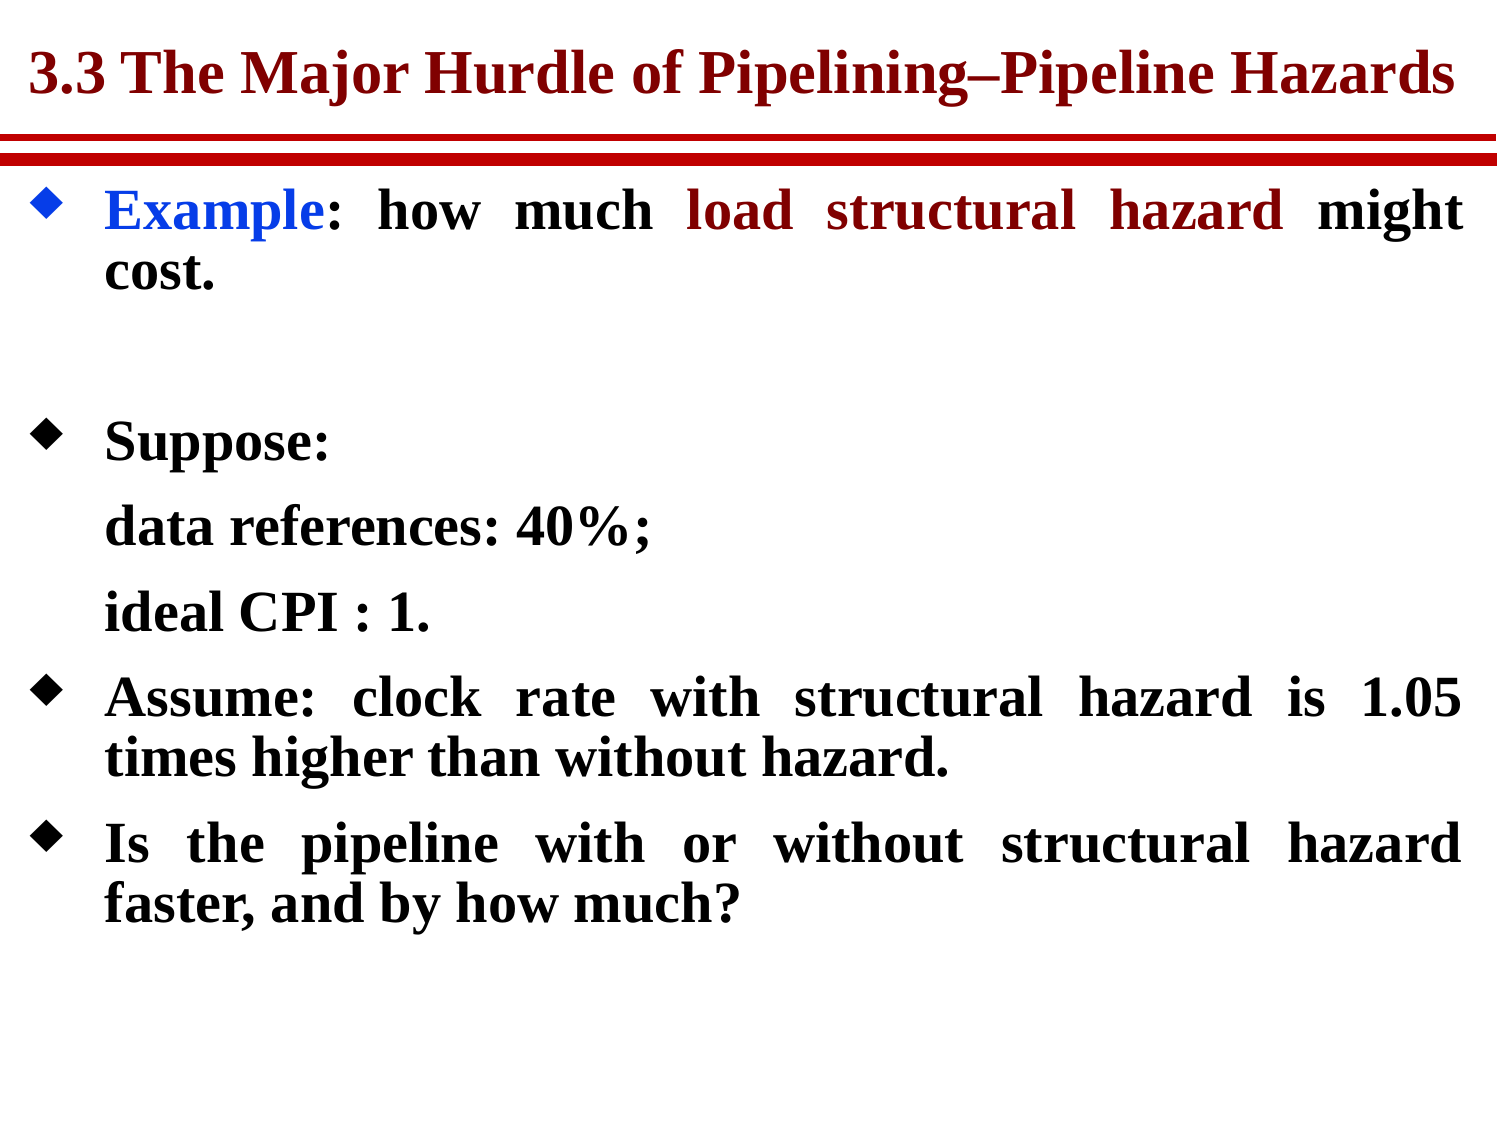

# 3.3 The Major Hurdle of Pipelining–Pipeline Hazards
Example: how much load structural hazard might cost.

Suppose:
data references: 40%;
ideal CPI : 1.
Assume: clock rate with structural hazard is 1.05 times higher than without hazard.
Is the pipeline with or without structural hazard faster, and by how much?